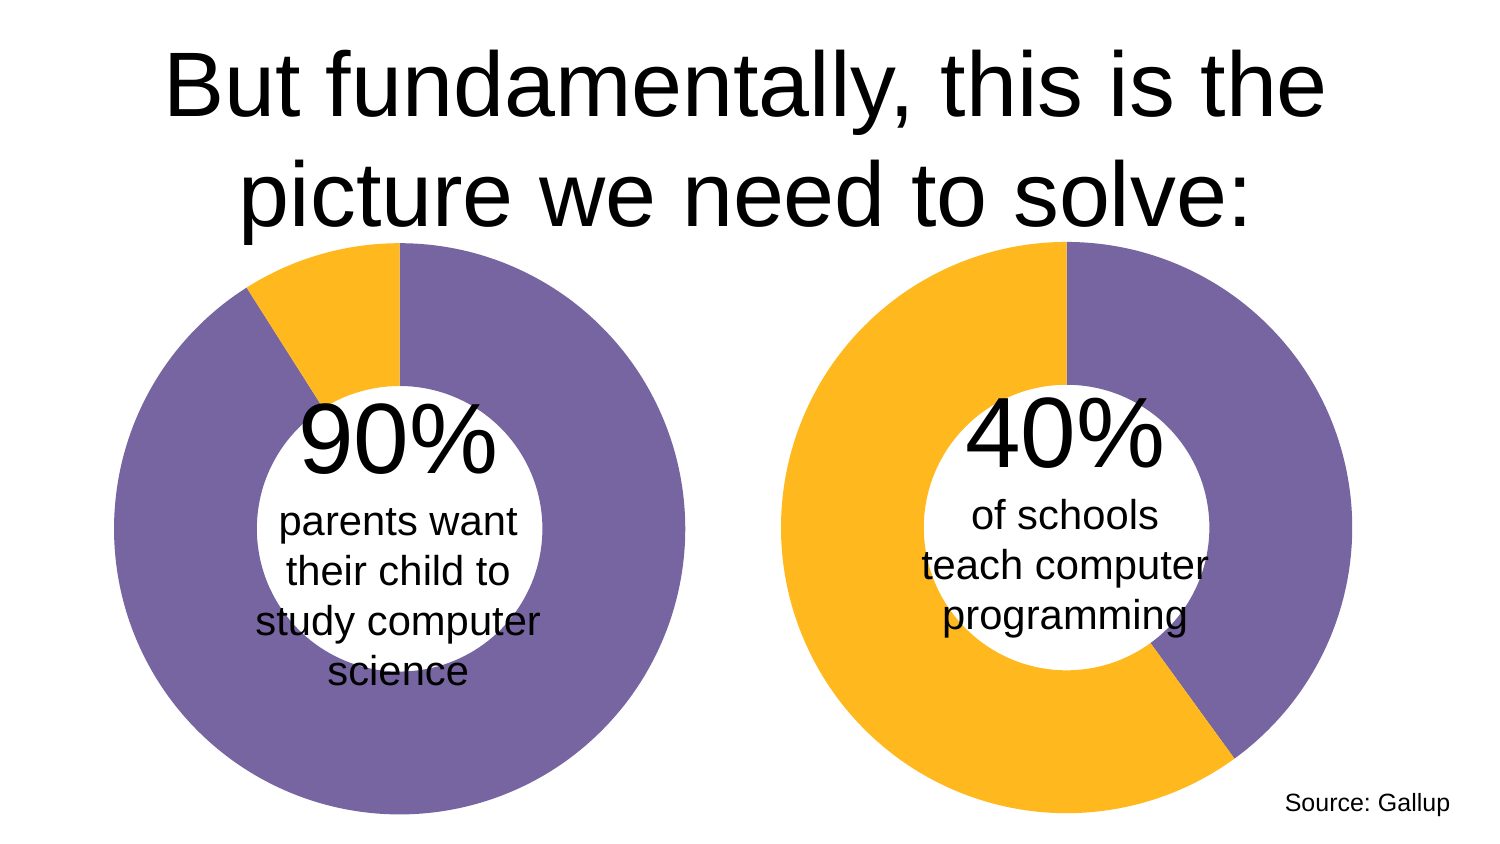

But fundamentally, this is the picture we need to solve:

### Chart

| Category | Sales |
|---|---|
| CS jobs | 0.4 |
| Other STEM | 0.6 |
40%
of schools teach computer programming

### Chart

| Category | Sales |
|---|---|
| CS jobs | 0.91 |
| Other STEM | 0.09 |
90%
parents want their child to study computer science
Source: Gallup